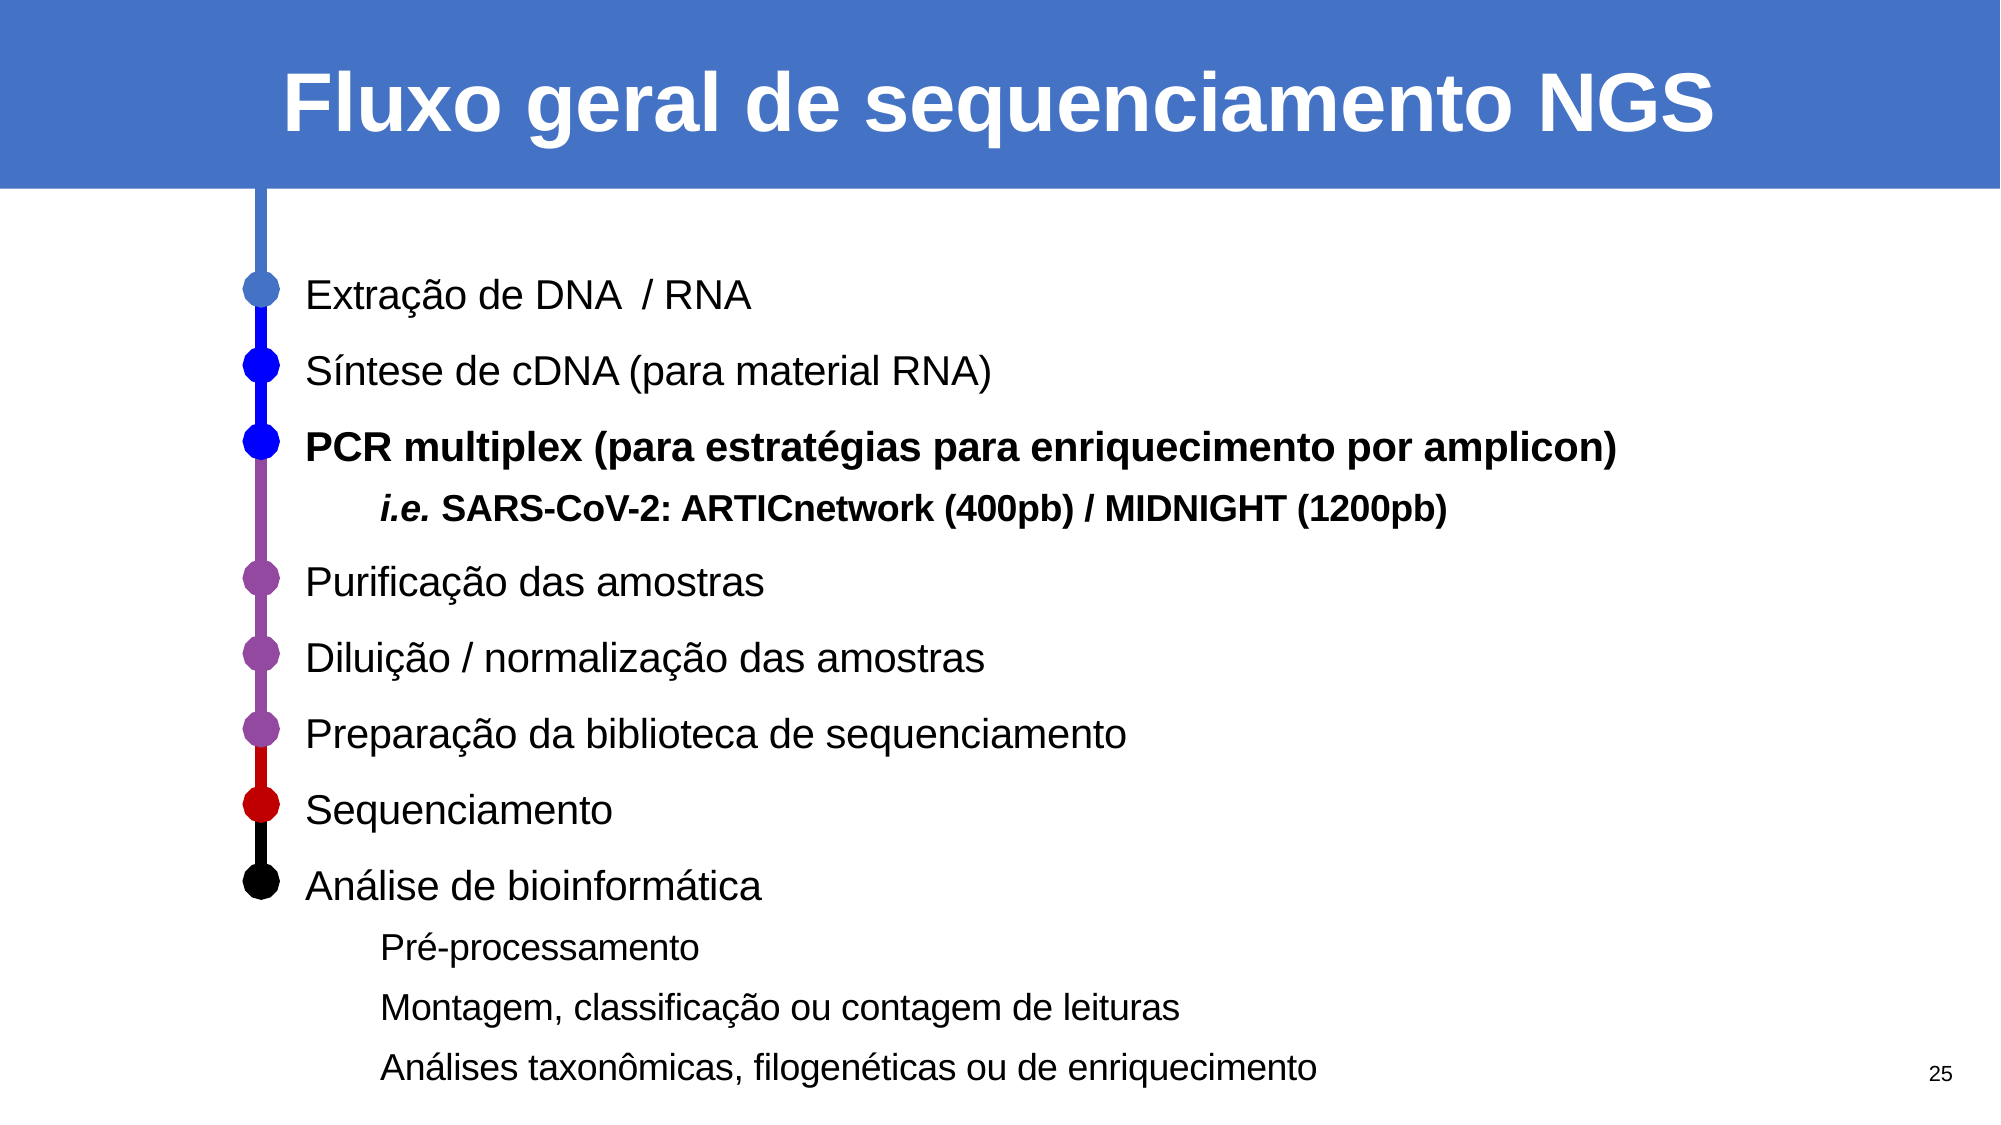

# Fluxo geral de sequenciamento NGS
Extração de DNA  / RNA
Síntese de cDNA (para material RNA)
PCR multiplex (para estratégias para enriquecimento por amplicon)
i.e. SARS-CoV-2: ARTICnetwork (400pb) / MIDNIGHT (1200pb)
Purificação das amostras
Diluição / normalização das amostras
Preparação da biblioteca de sequenciamento
Sequenciamento
Análise de bioinformática
Pré-processamento
Montagem, classificação ou contagem de leituras
Análises taxonômicas, filogenéticas ou de enriquecimento
25